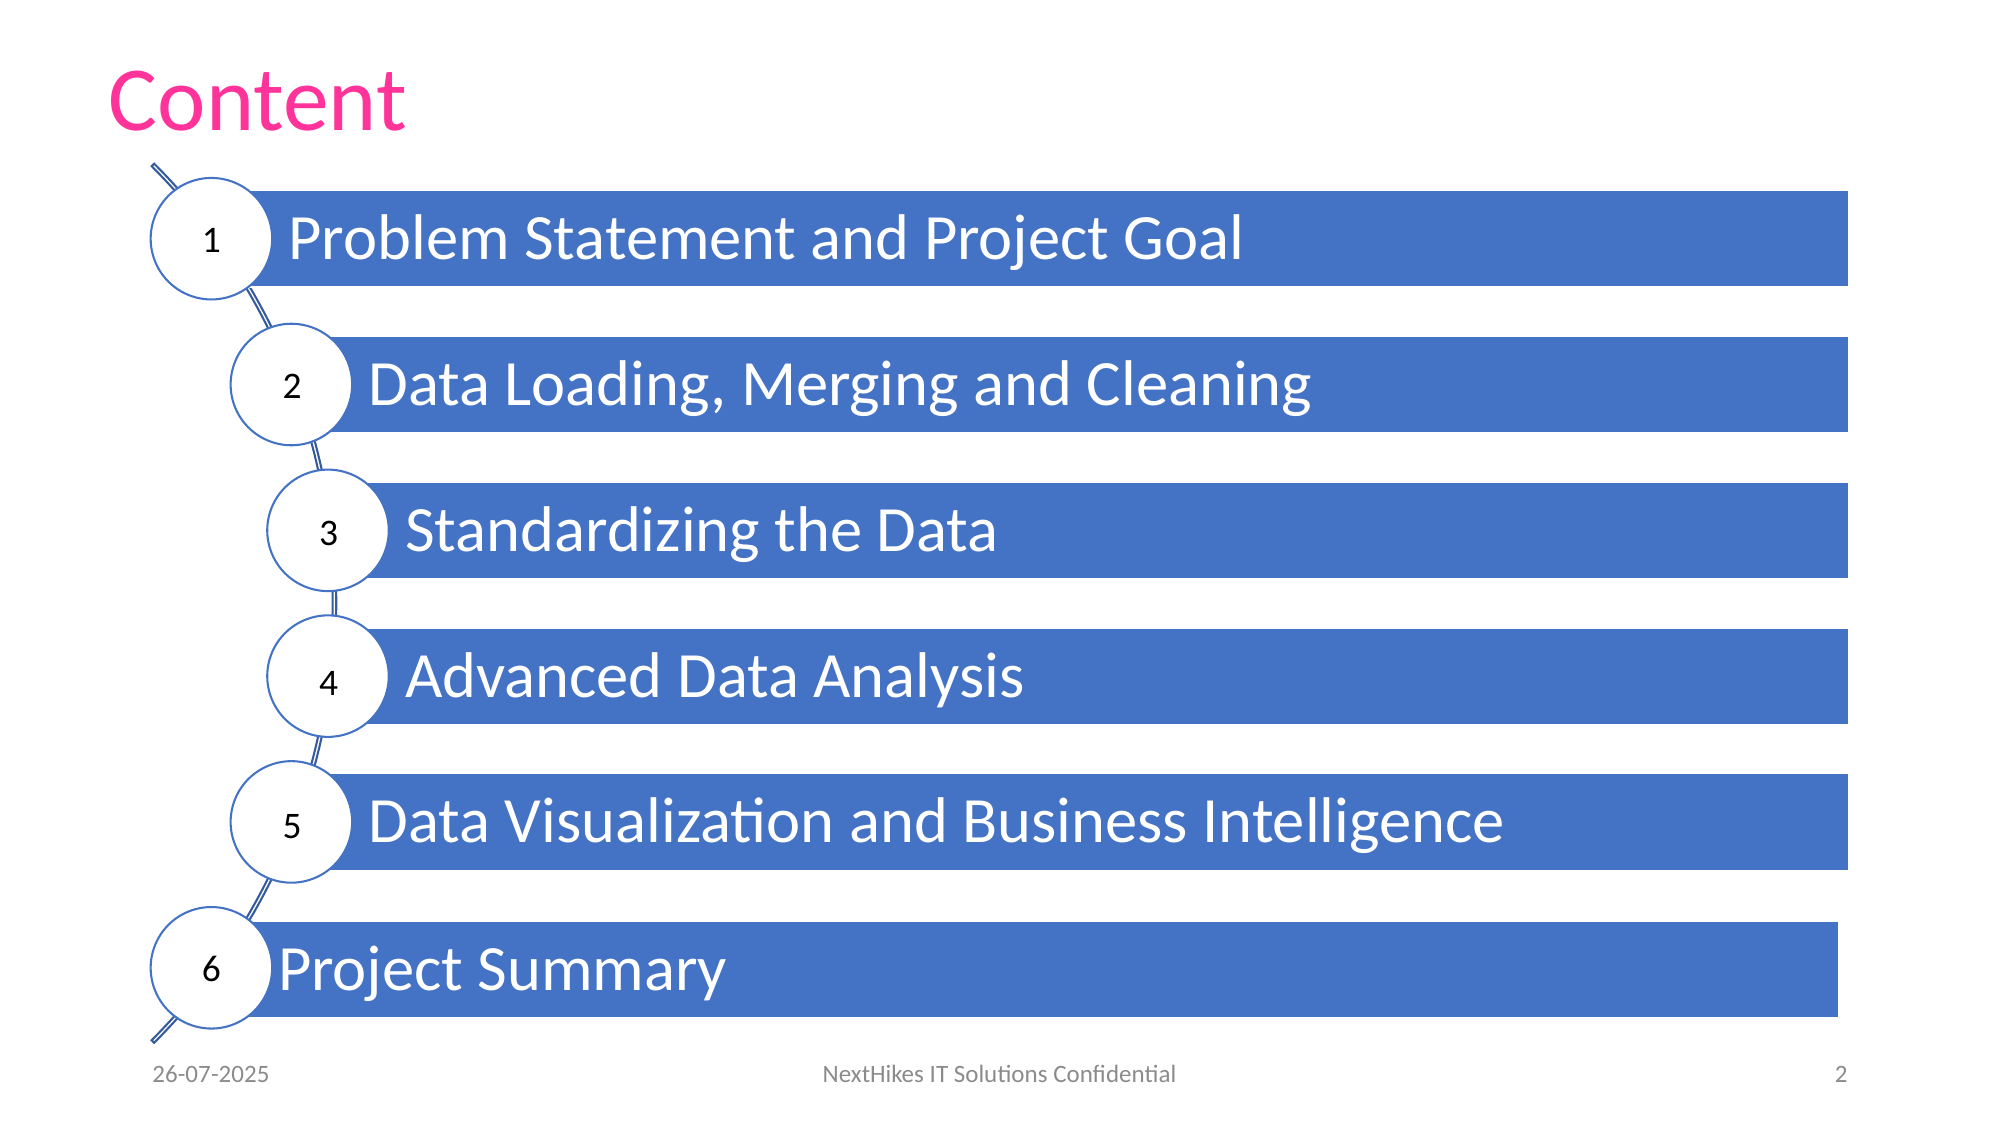

# Content
Problem Statement and Project Goal
Data Loading, Merging and Cleaning
Standardizing the Data
Advanced Data Analysis
Data Visualization and Business Intelligence
Project Summary
1
2
3
4
5
6
26-07-2025
NextHikes IT Solutions Confidential
2